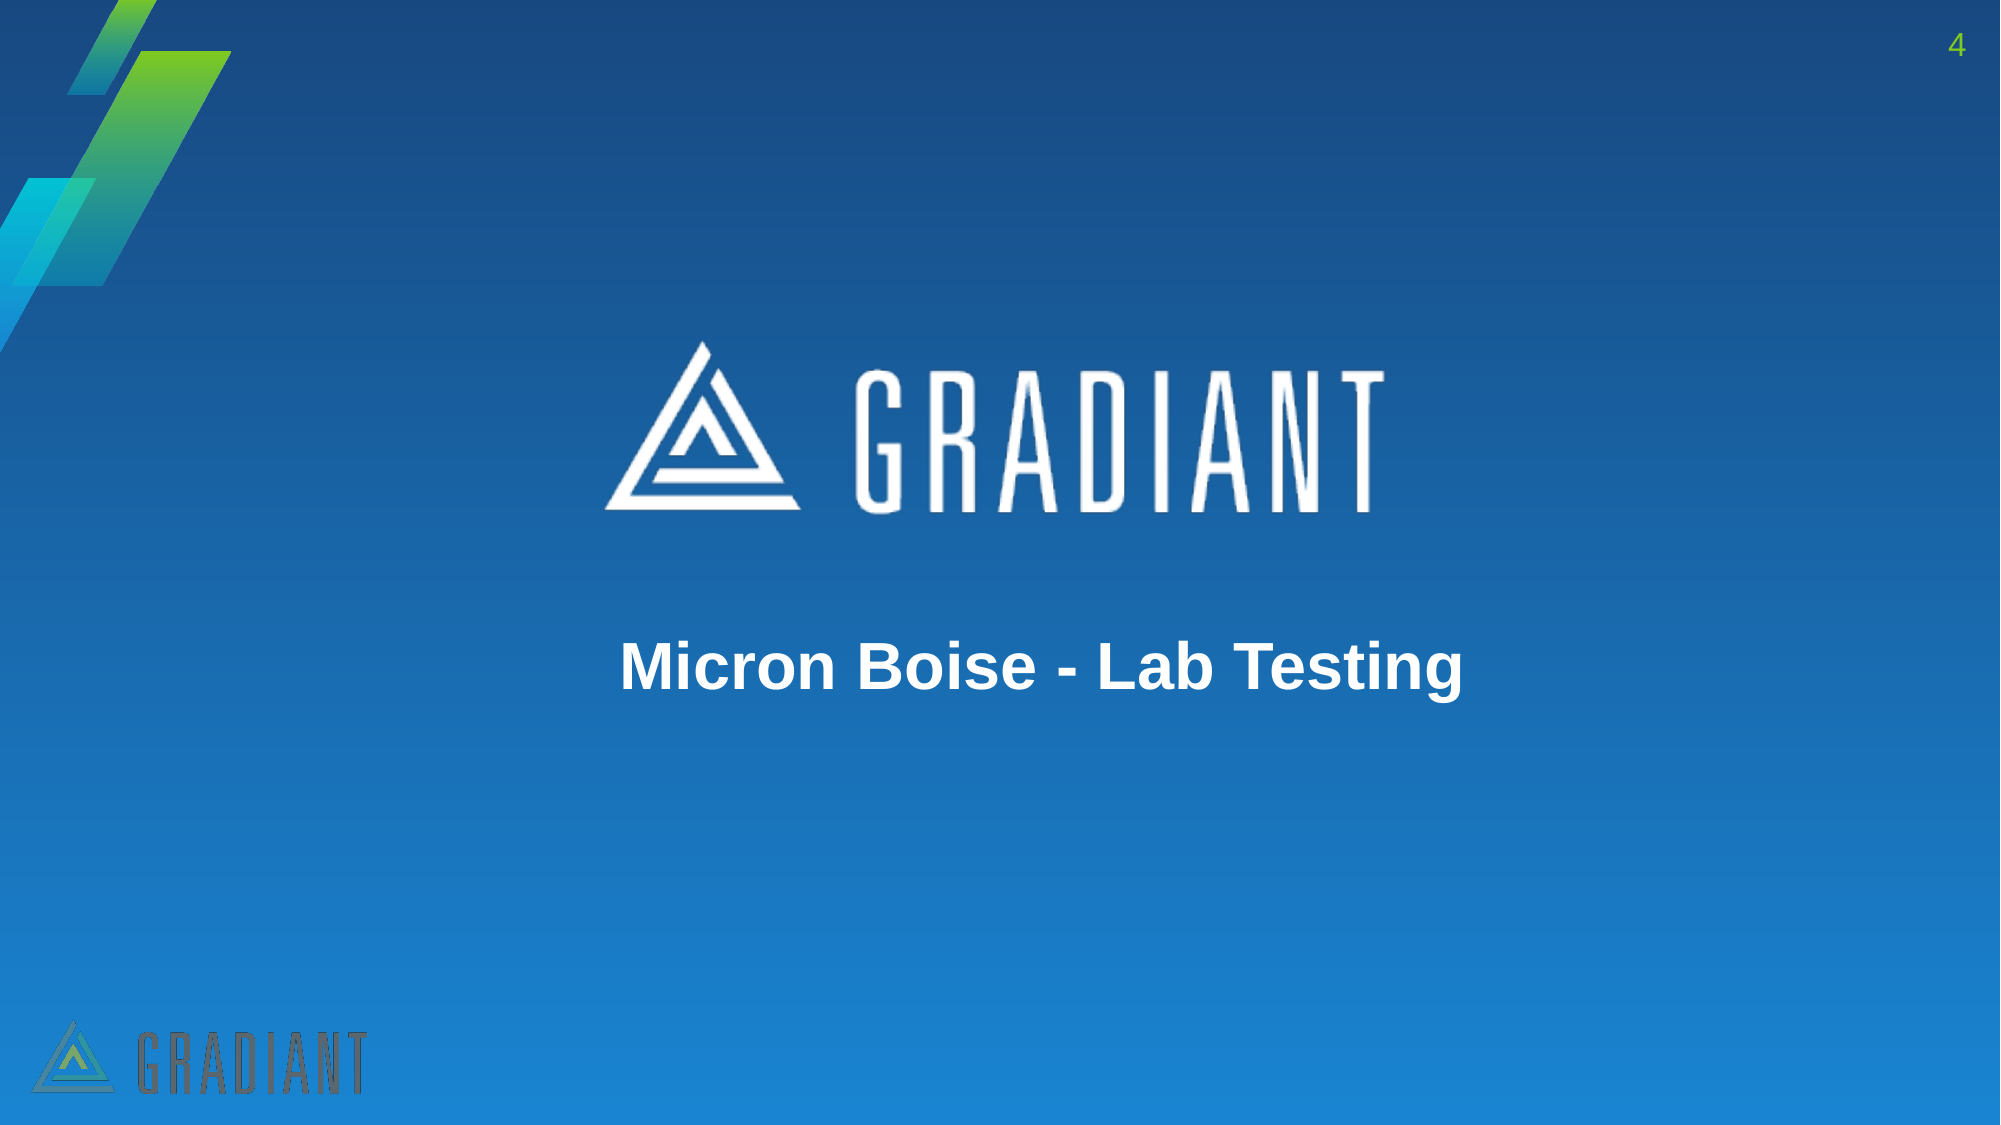

4
# Micron Boise - Lab Testing